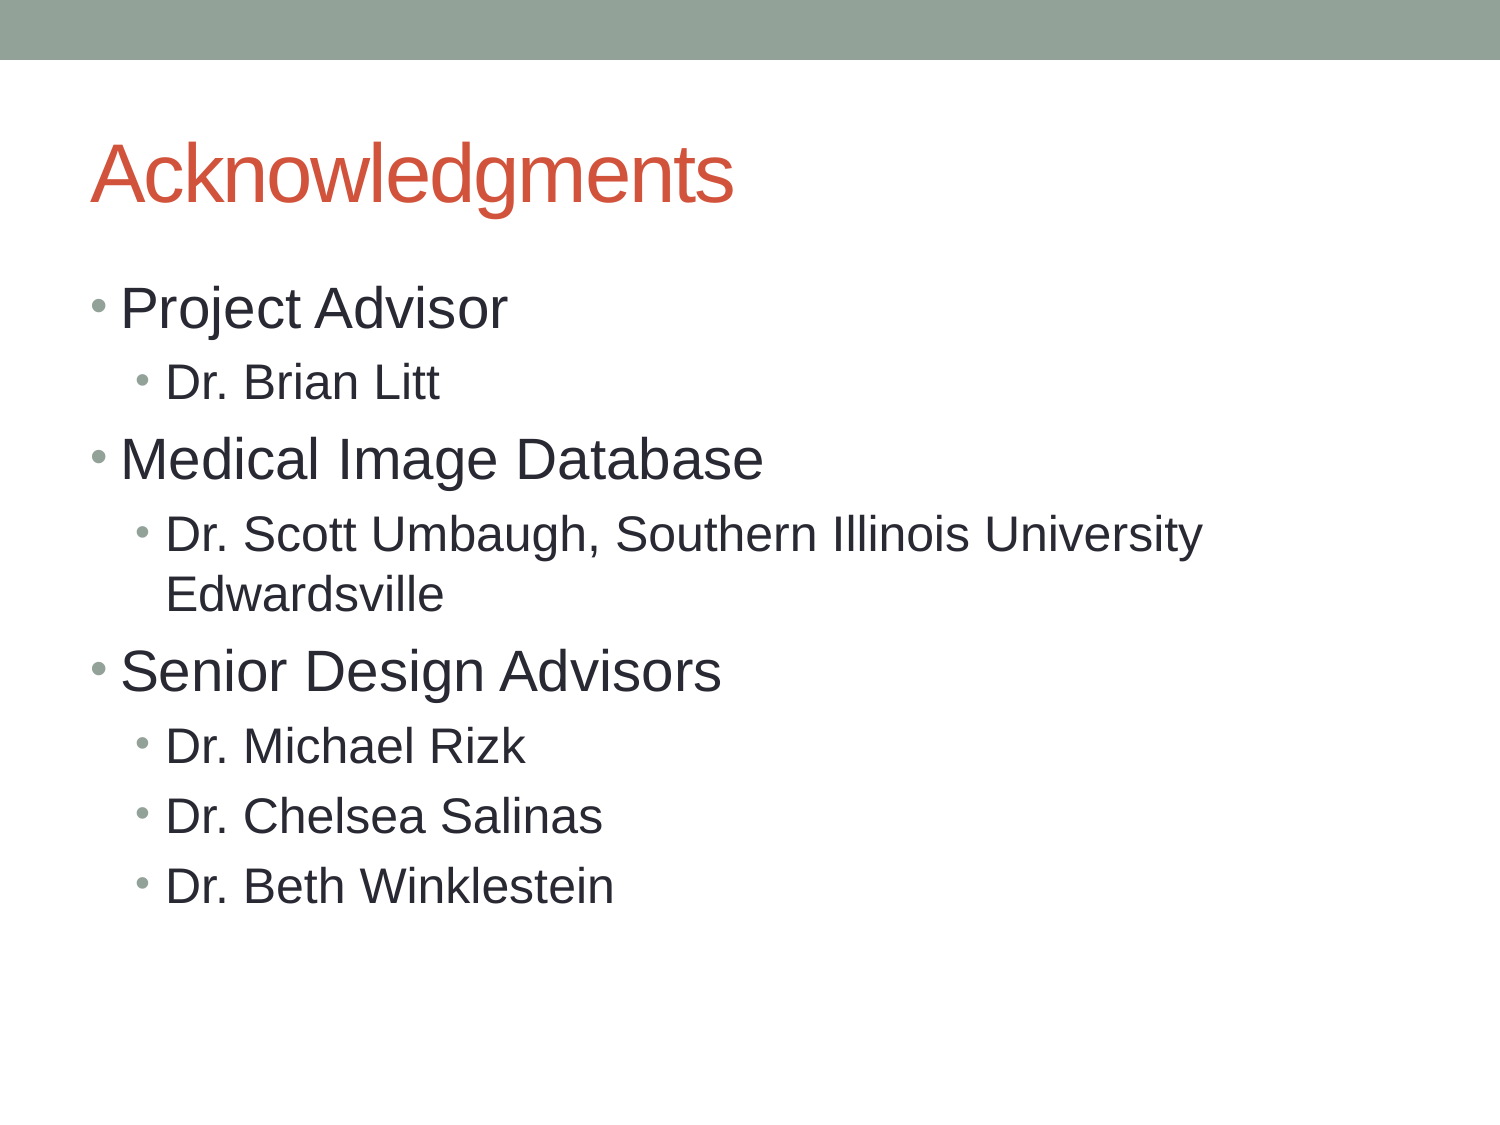

# Acknowledgments
Project Advisor
Dr. Brian Litt
Medical Image Database
Dr. Scott Umbaugh, Southern Illinois University Edwardsville
Senior Design Advisors
Dr. Michael Rizk
Dr. Chelsea Salinas
Dr. Beth Winklestein